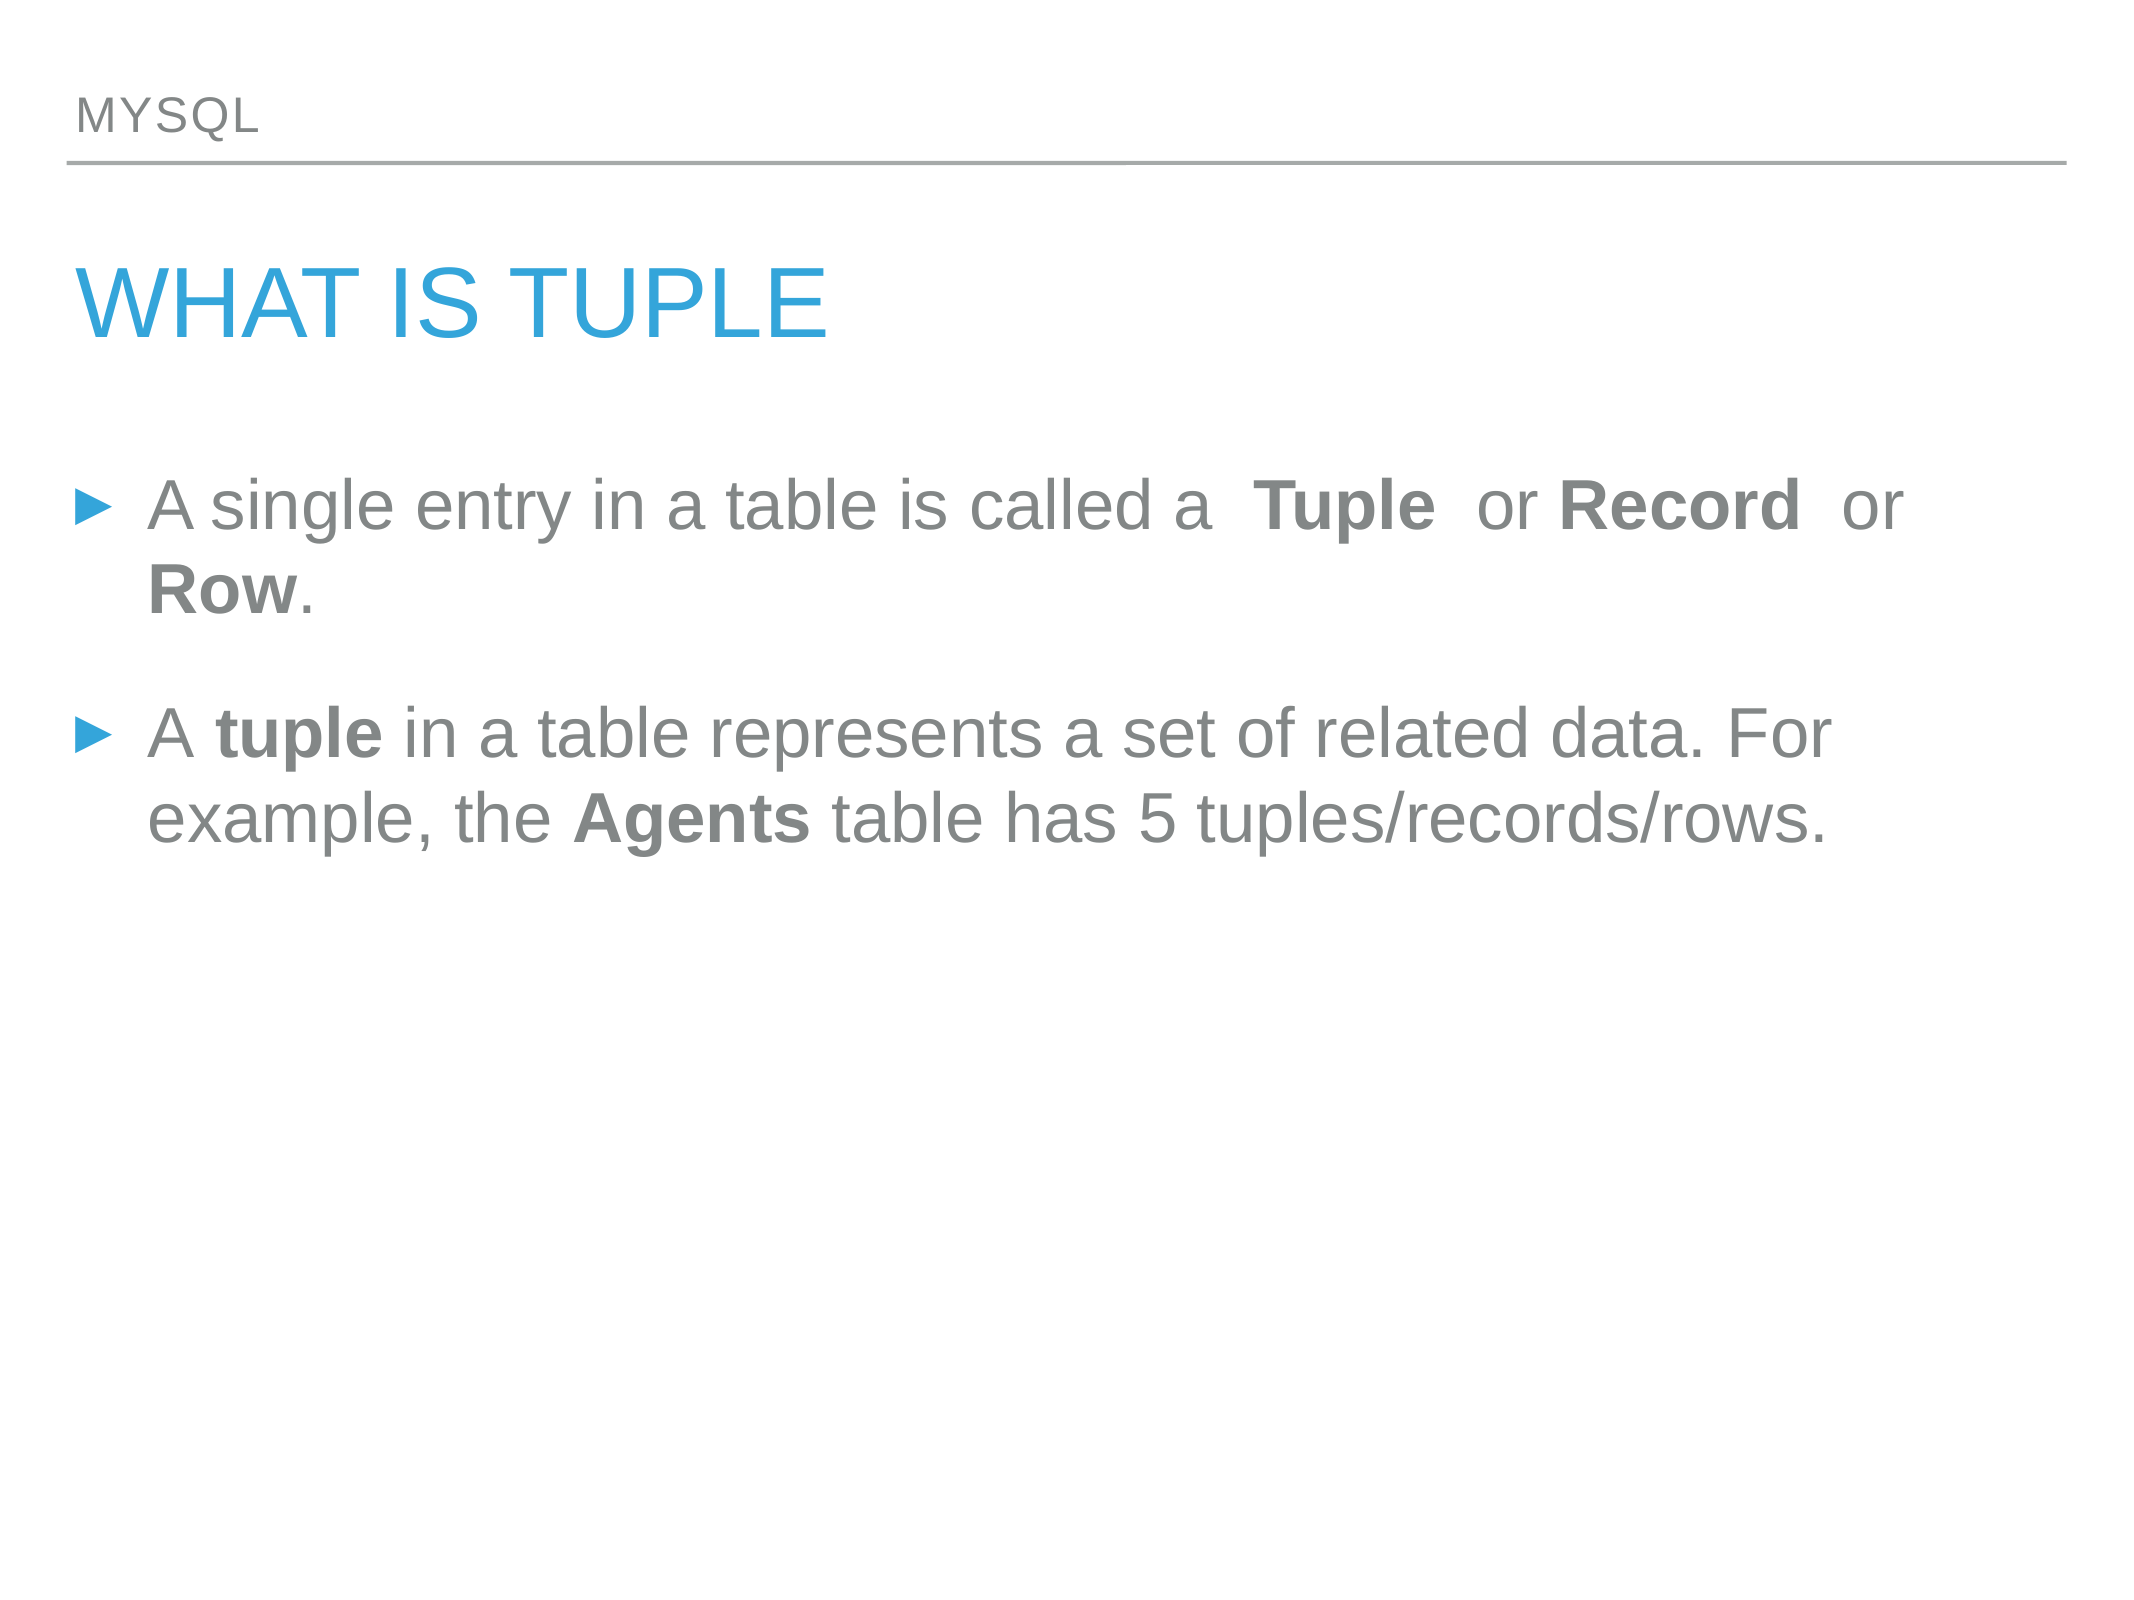

Mysql
# What is tuple
A single entry in a table is called a  Tuple  or Record  or  Row.
A tuple in a table represents a set of related data. For example, the Agents table has 5 tuples/records/rows.